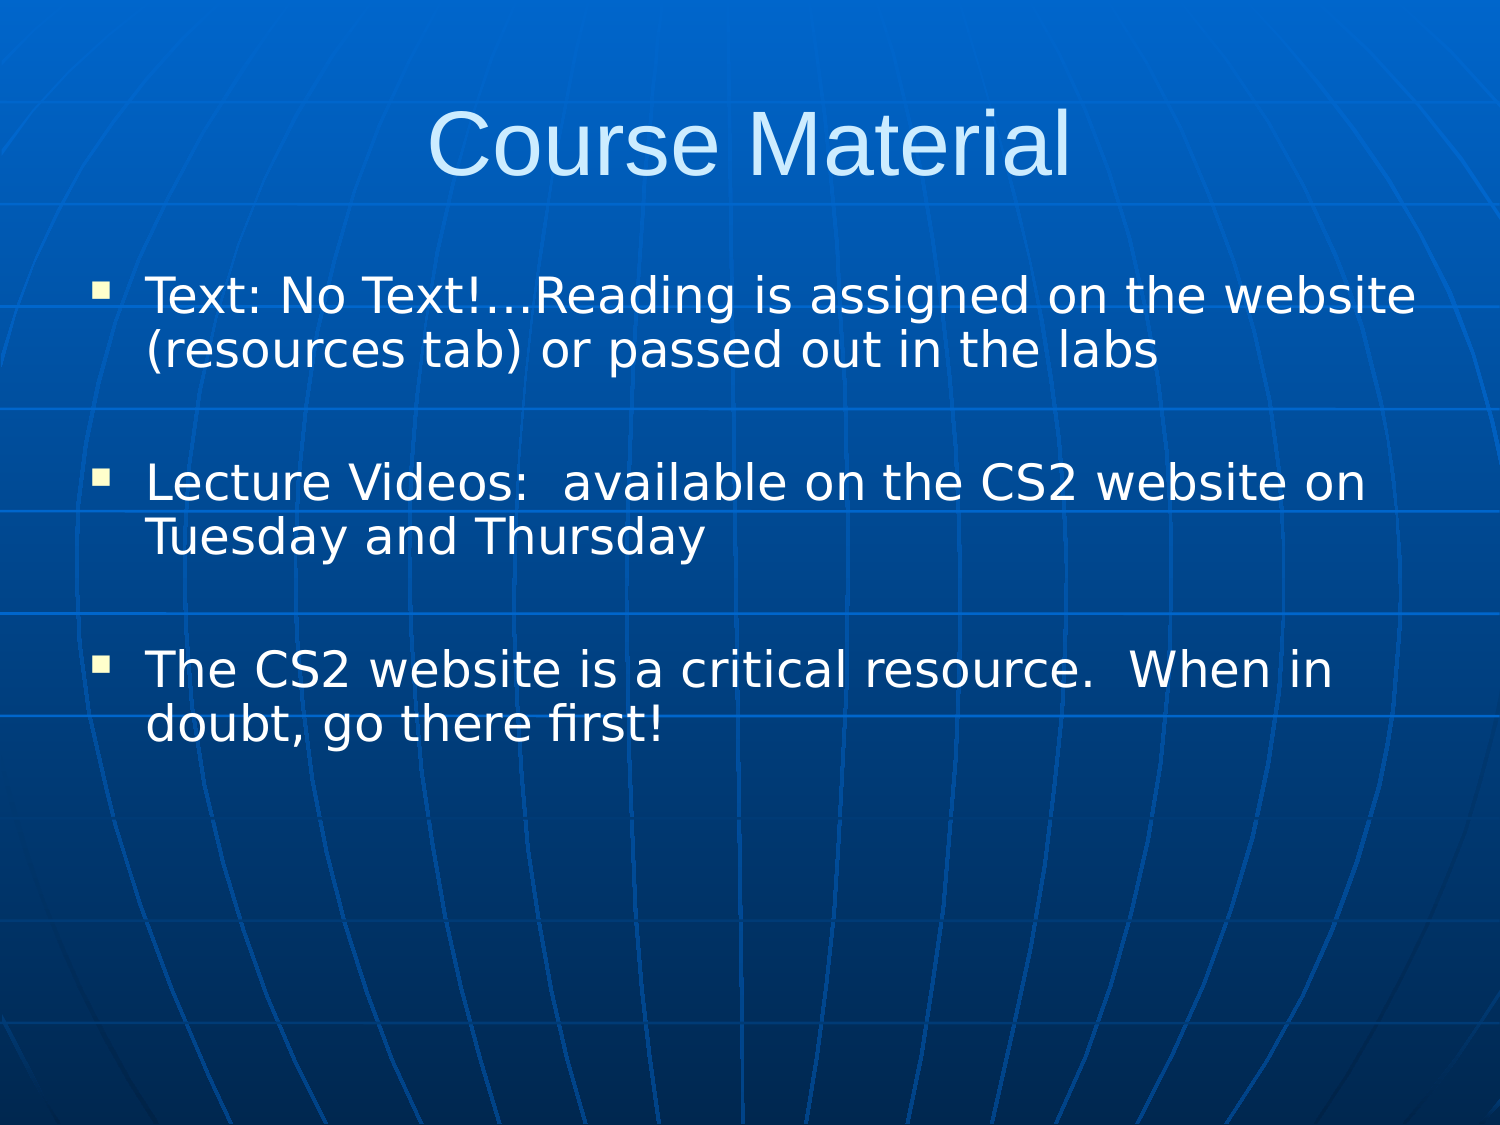

Course Material
Text: No Text!…Reading is assigned on the website (resources tab) or passed out in the labs

Lecture Videos:  available on the CS2 website on Tuesday and Thursday

The CS2 website is a critical resource.  When in doubt, go there first!